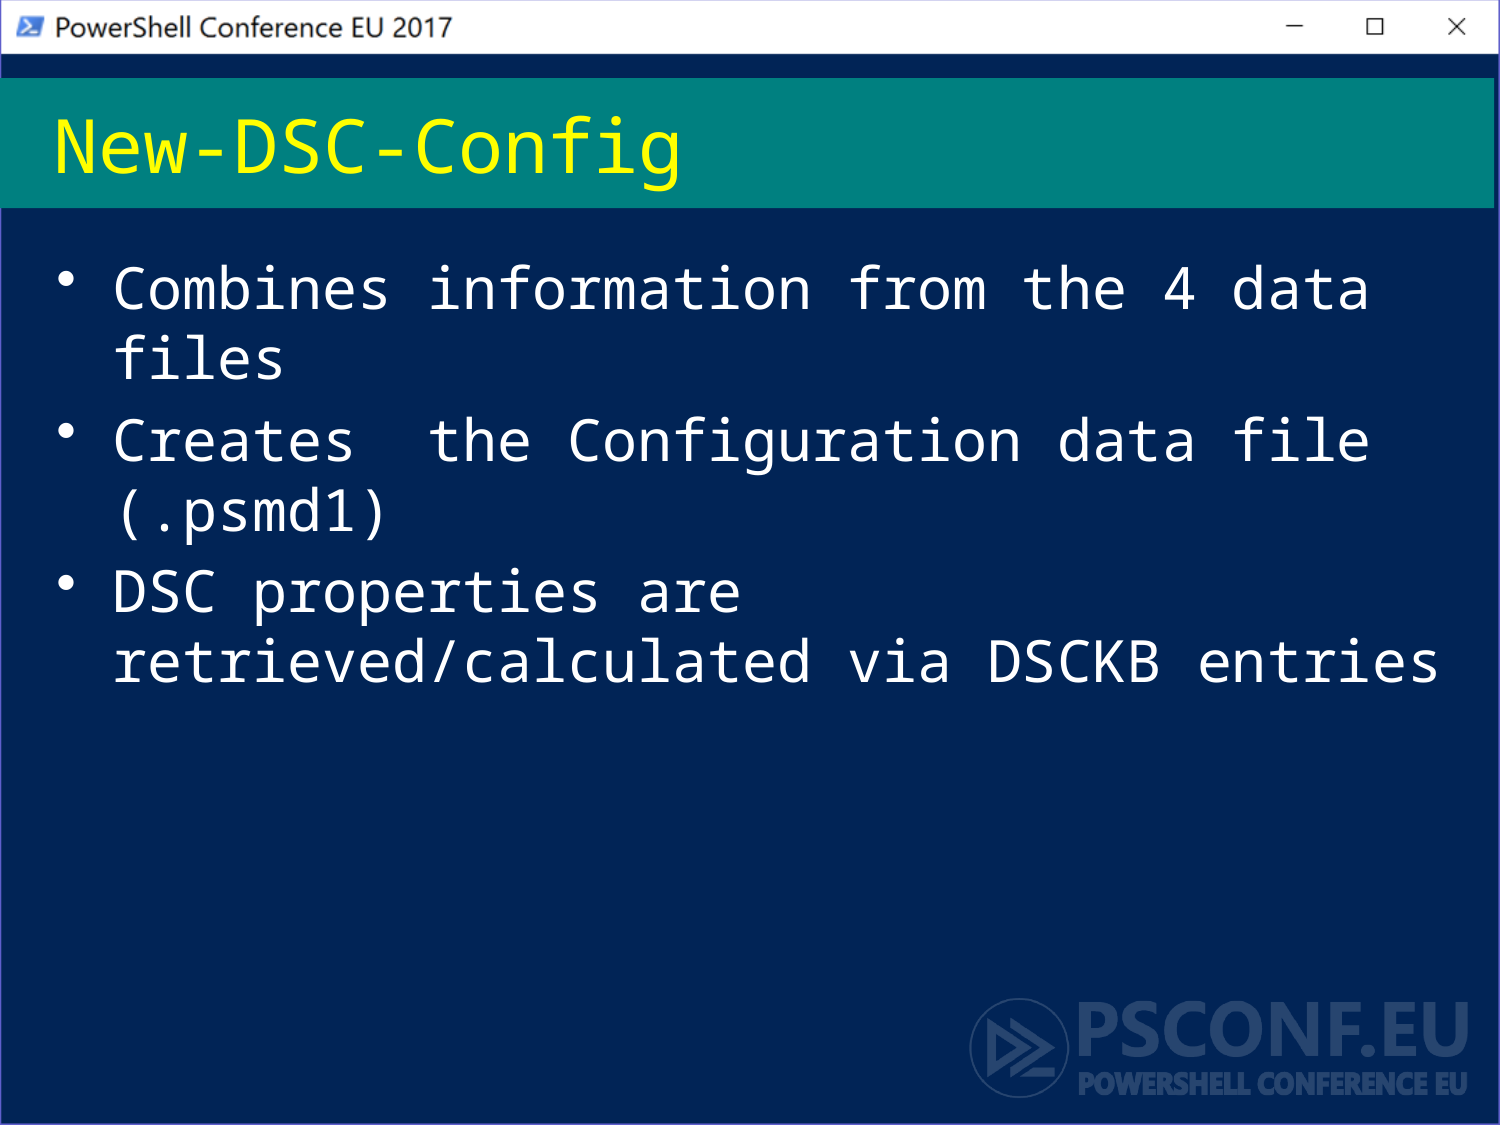

# New-DSC-Config
Combines information from the 4 data files
Creates  the Configuration data file (.psmd1)
DSC properties are retrieved/calculated via DSCKB entries